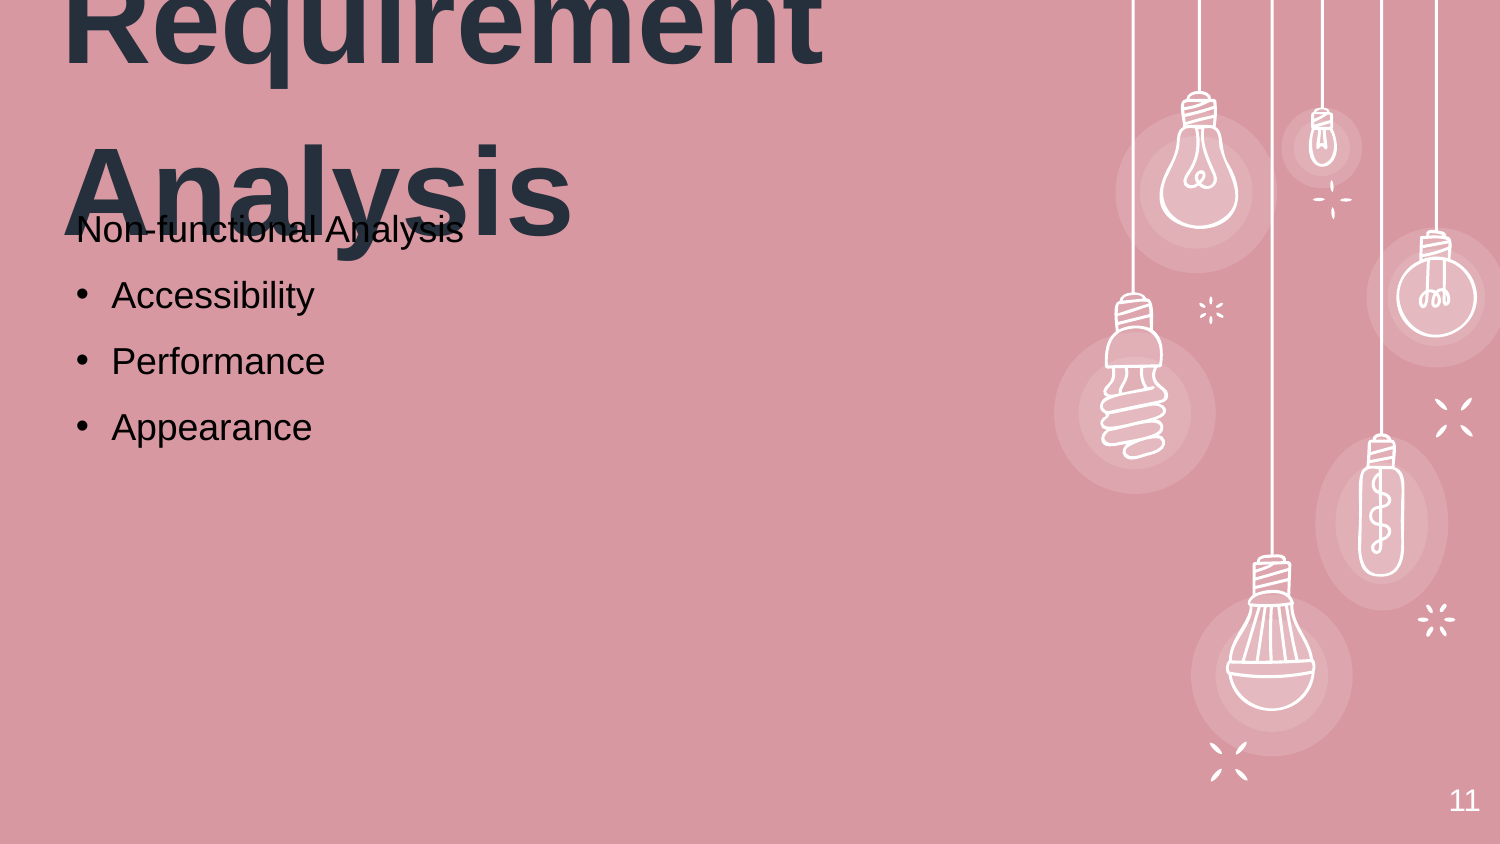

Requirement Analysis
Non-functional Analysis
Accessibility
Performance
Appearance

11